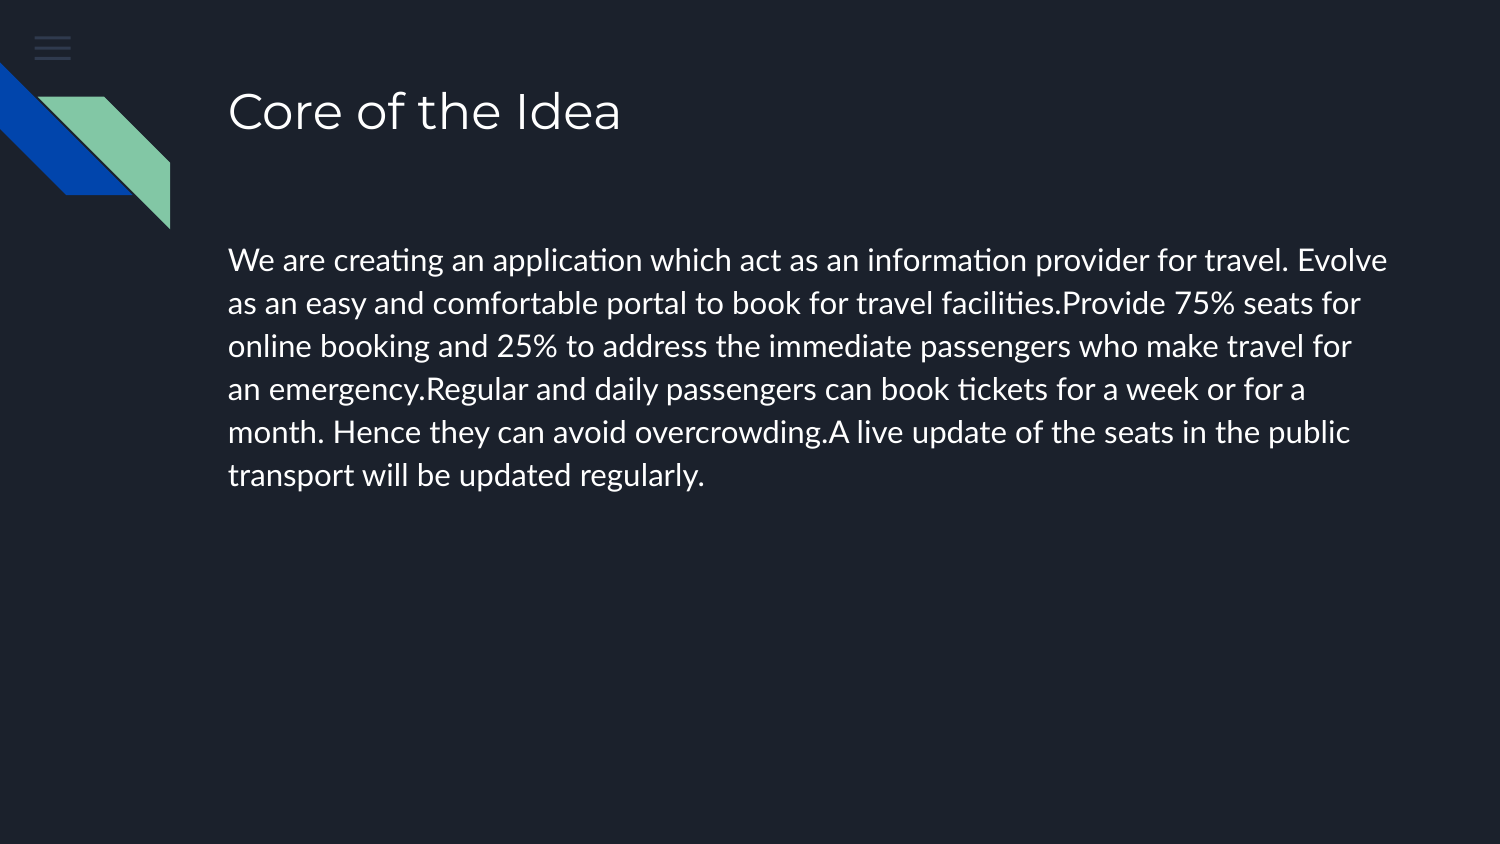

# Core of the Idea
We are creating an application which act as an information provider for travel. Evolve as an easy and comfortable portal to book for travel facilities.Provide 75% seats for online booking and 25% to address the immediate passengers who make travel for an emergency.Regular and daily passengers can book tickets for a week or for a month. Hence they can avoid overcrowding.A live update of the seats in the public transport will be updated regularly.